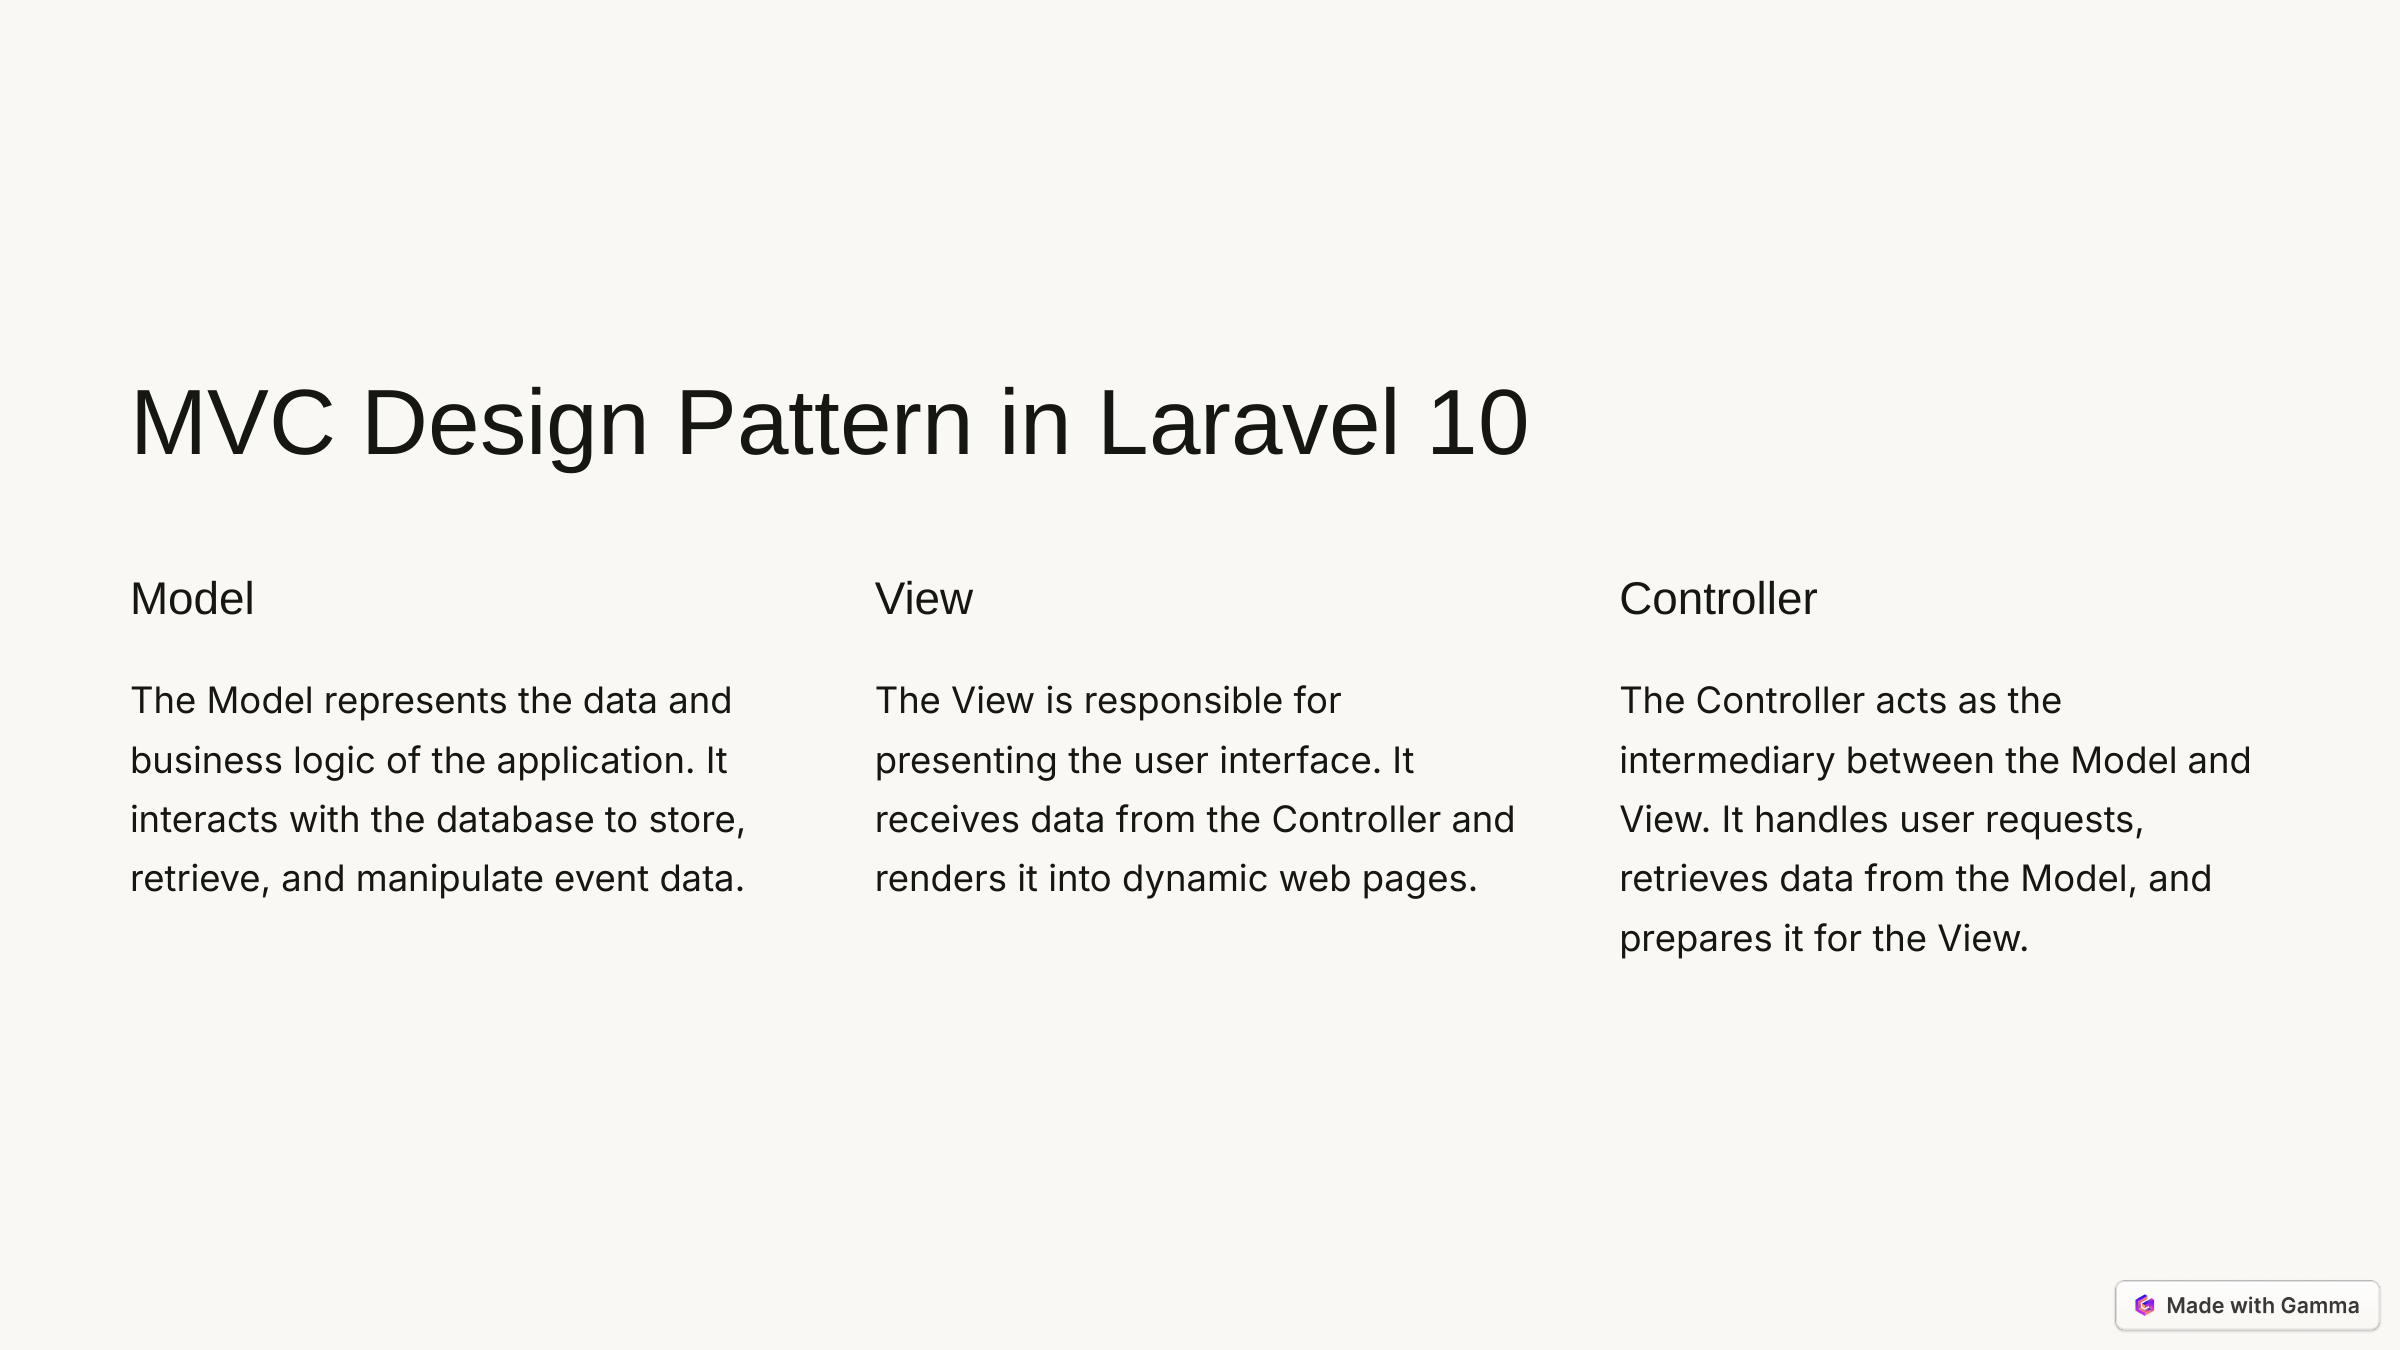

MVC Design Pattern in Laravel 10
Model
View
Controller
The Model represents the data and business logic of the application. It interacts with the database to store, retrieve, and manipulate event data.
The View is responsible for presenting the user interface. It receives data from the Controller and renders it into dynamic web pages.
The Controller acts as the intermediary between the Model and View. It handles user requests, retrieves data from the Model, and prepares it for the View.